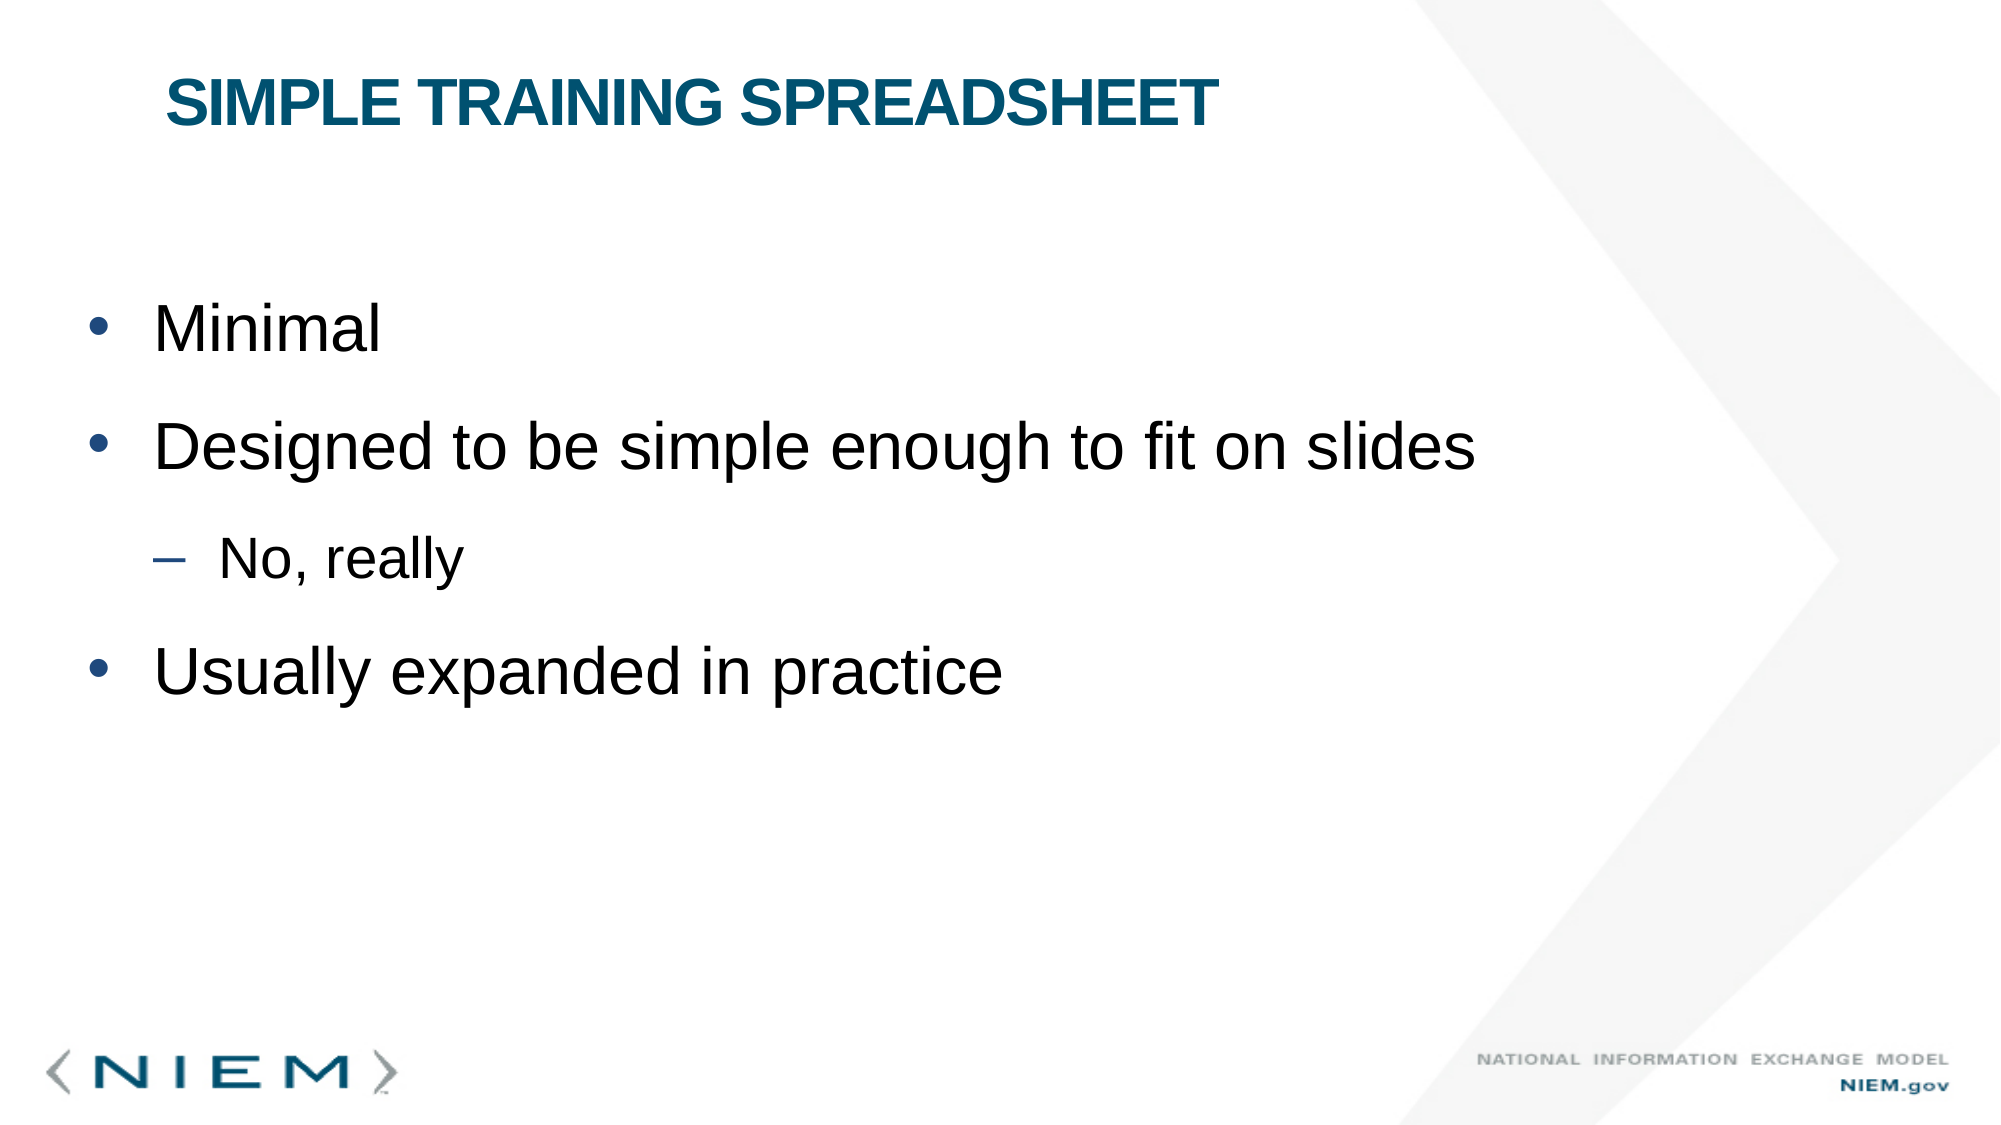

# Simple Training Spreadsheet
Minimal
Designed to be simple enough to fit on slides
No, really
Usually expanded in practice